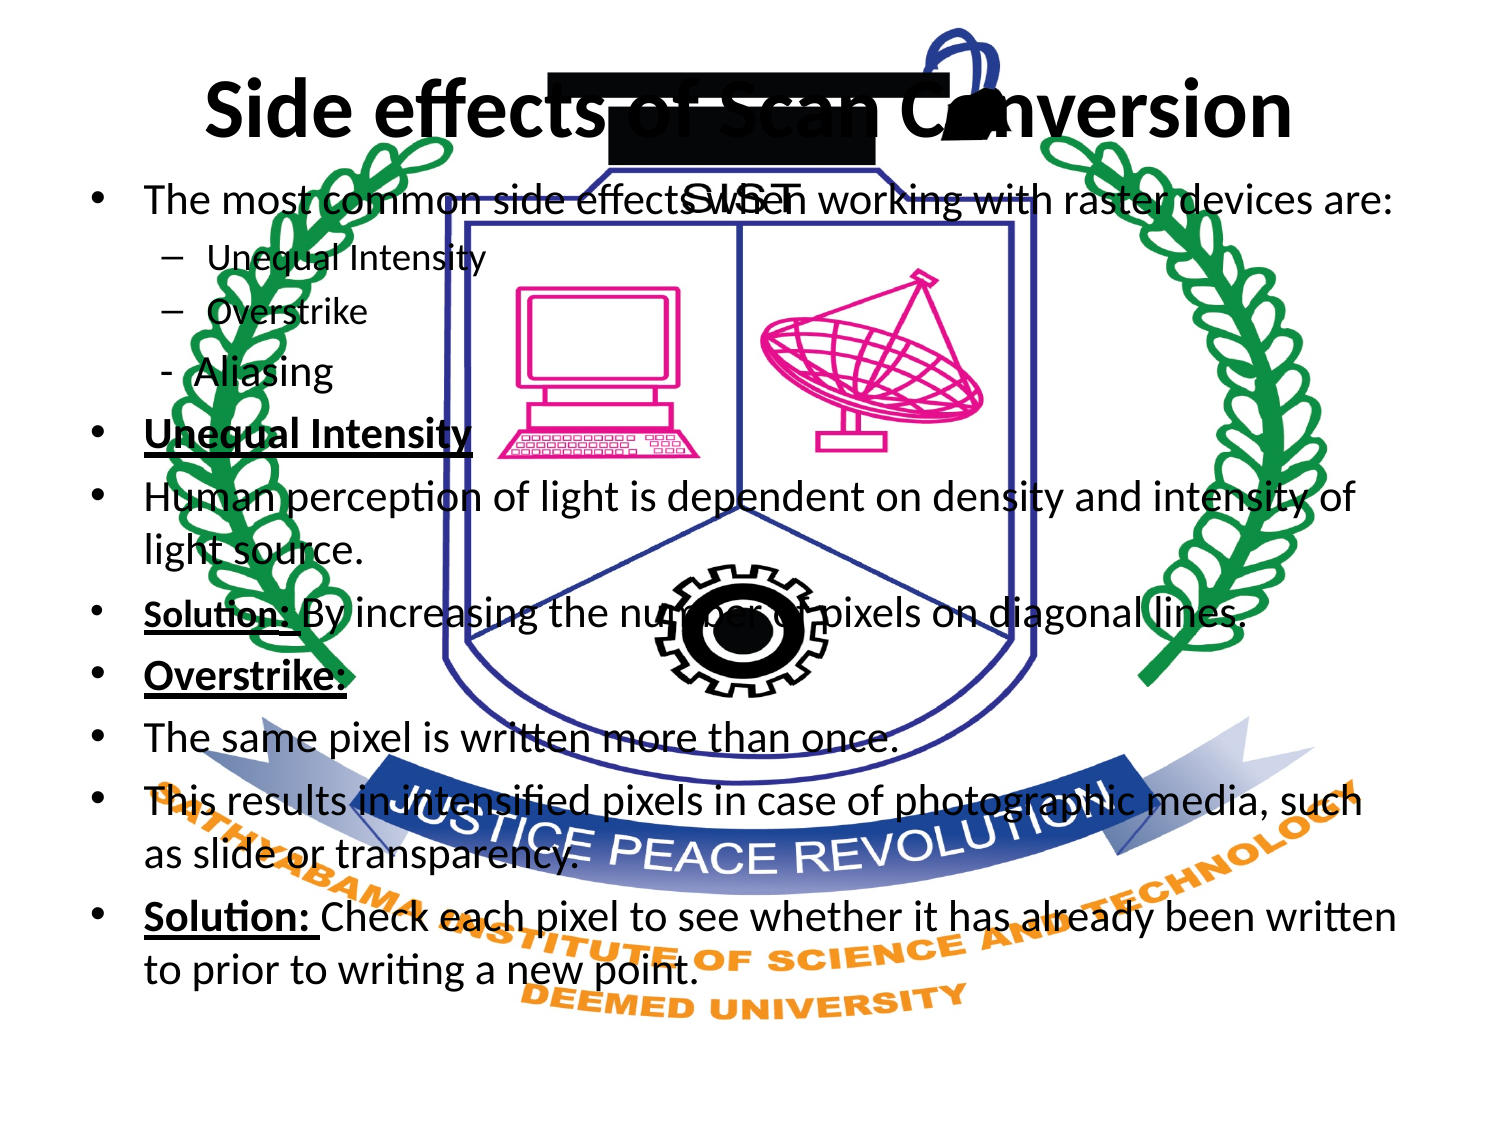

# Side effects of Scan Conversion
The most common side effects when working with raster devices are:
Unequal Intensity
Overstrike
       -  Aliasing
Unequal Intensity
Human perception of light is dependent on density and intensity of light source.
Solution: By increasing the number of pixels on diagonal lines.
Overstrike:
The same pixel is written more than once.
This results in intensified pixels in case of photographic media, such as slide or transparency.
Solution: Check each pixel to see whether it has already been written to prior to writing a new point.